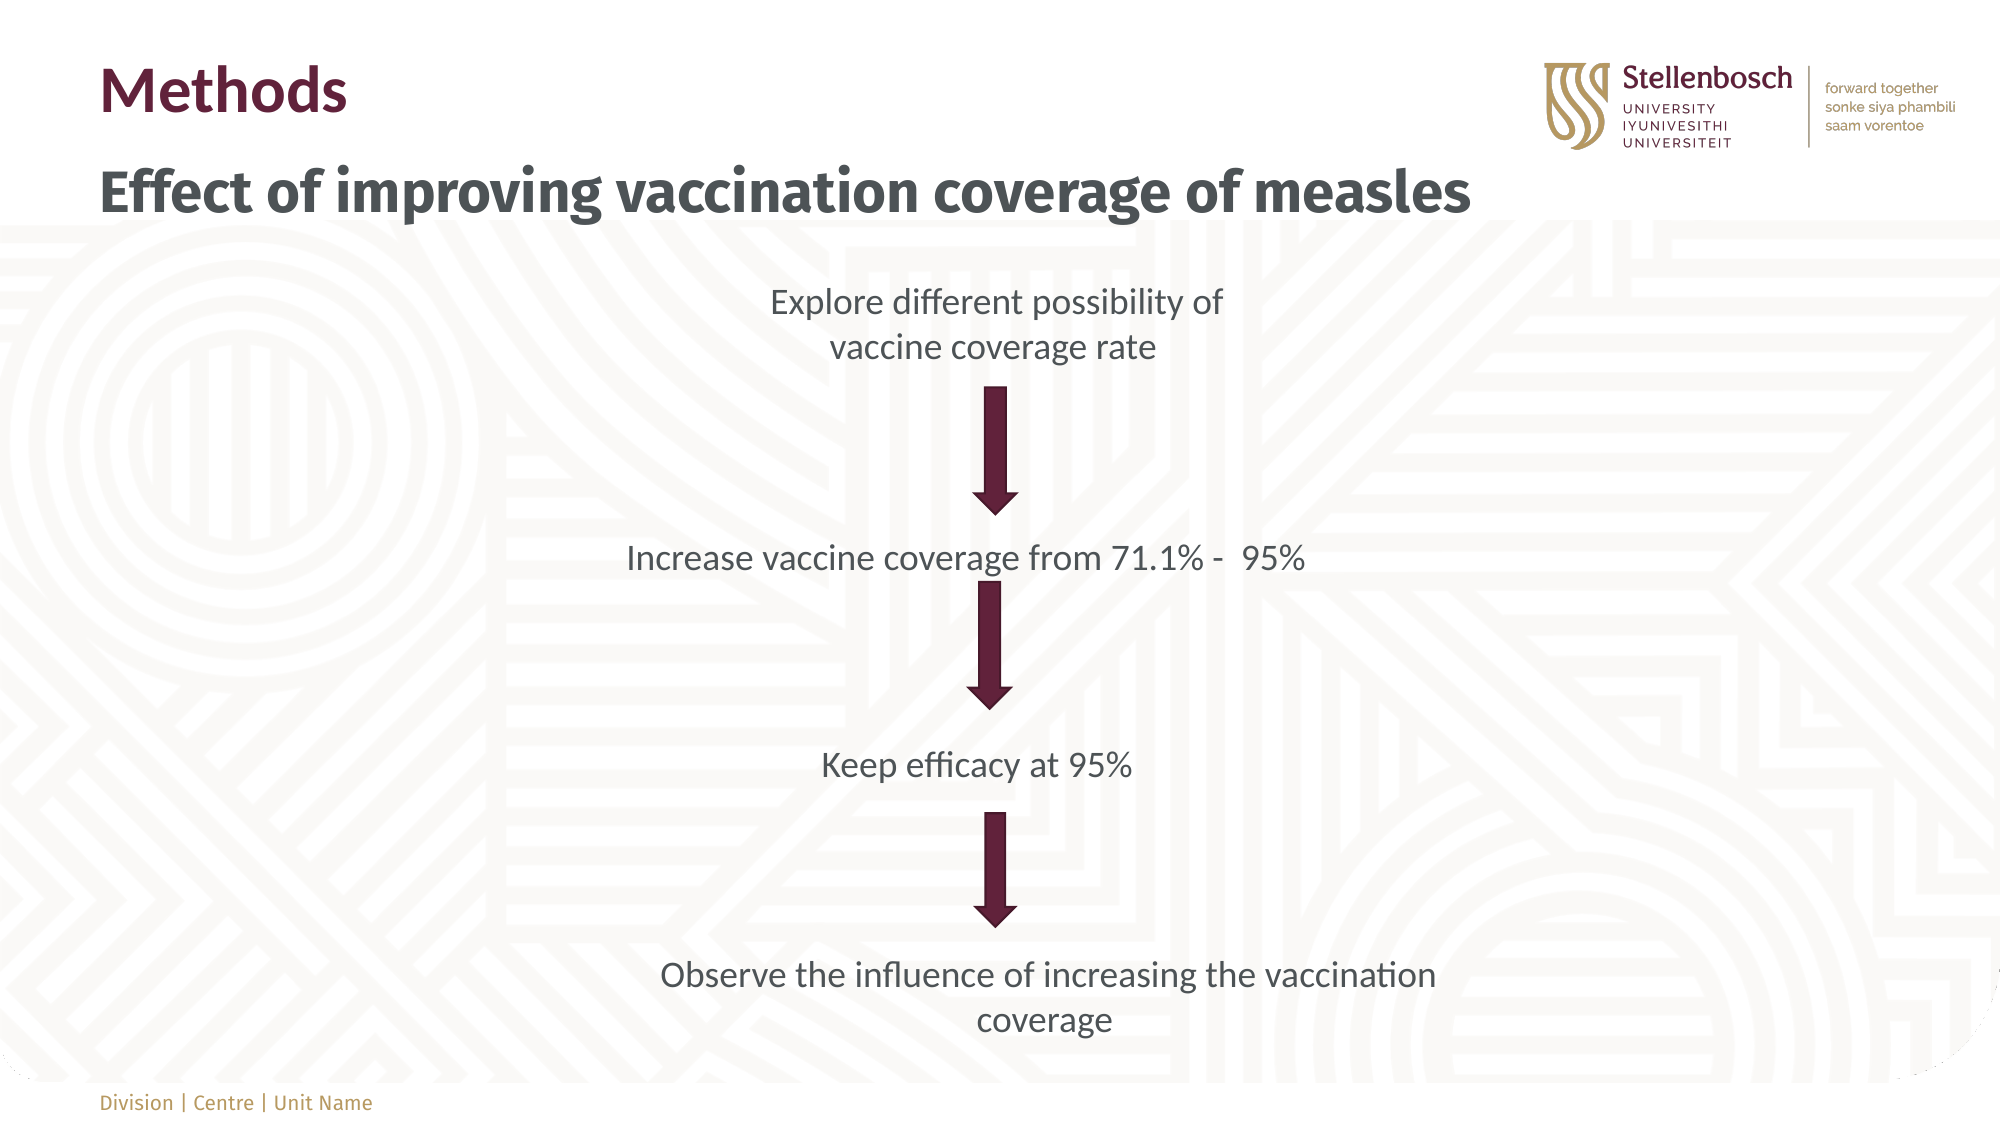

# Methods
Effect of improving vaccination coverage of measles

Explore different possibility of vaccine coverage rate

Increase vaccine coverage from 71.1% -  95%

Keep efficacy at 95%

Observe the influence of increasing the vaccination coverage